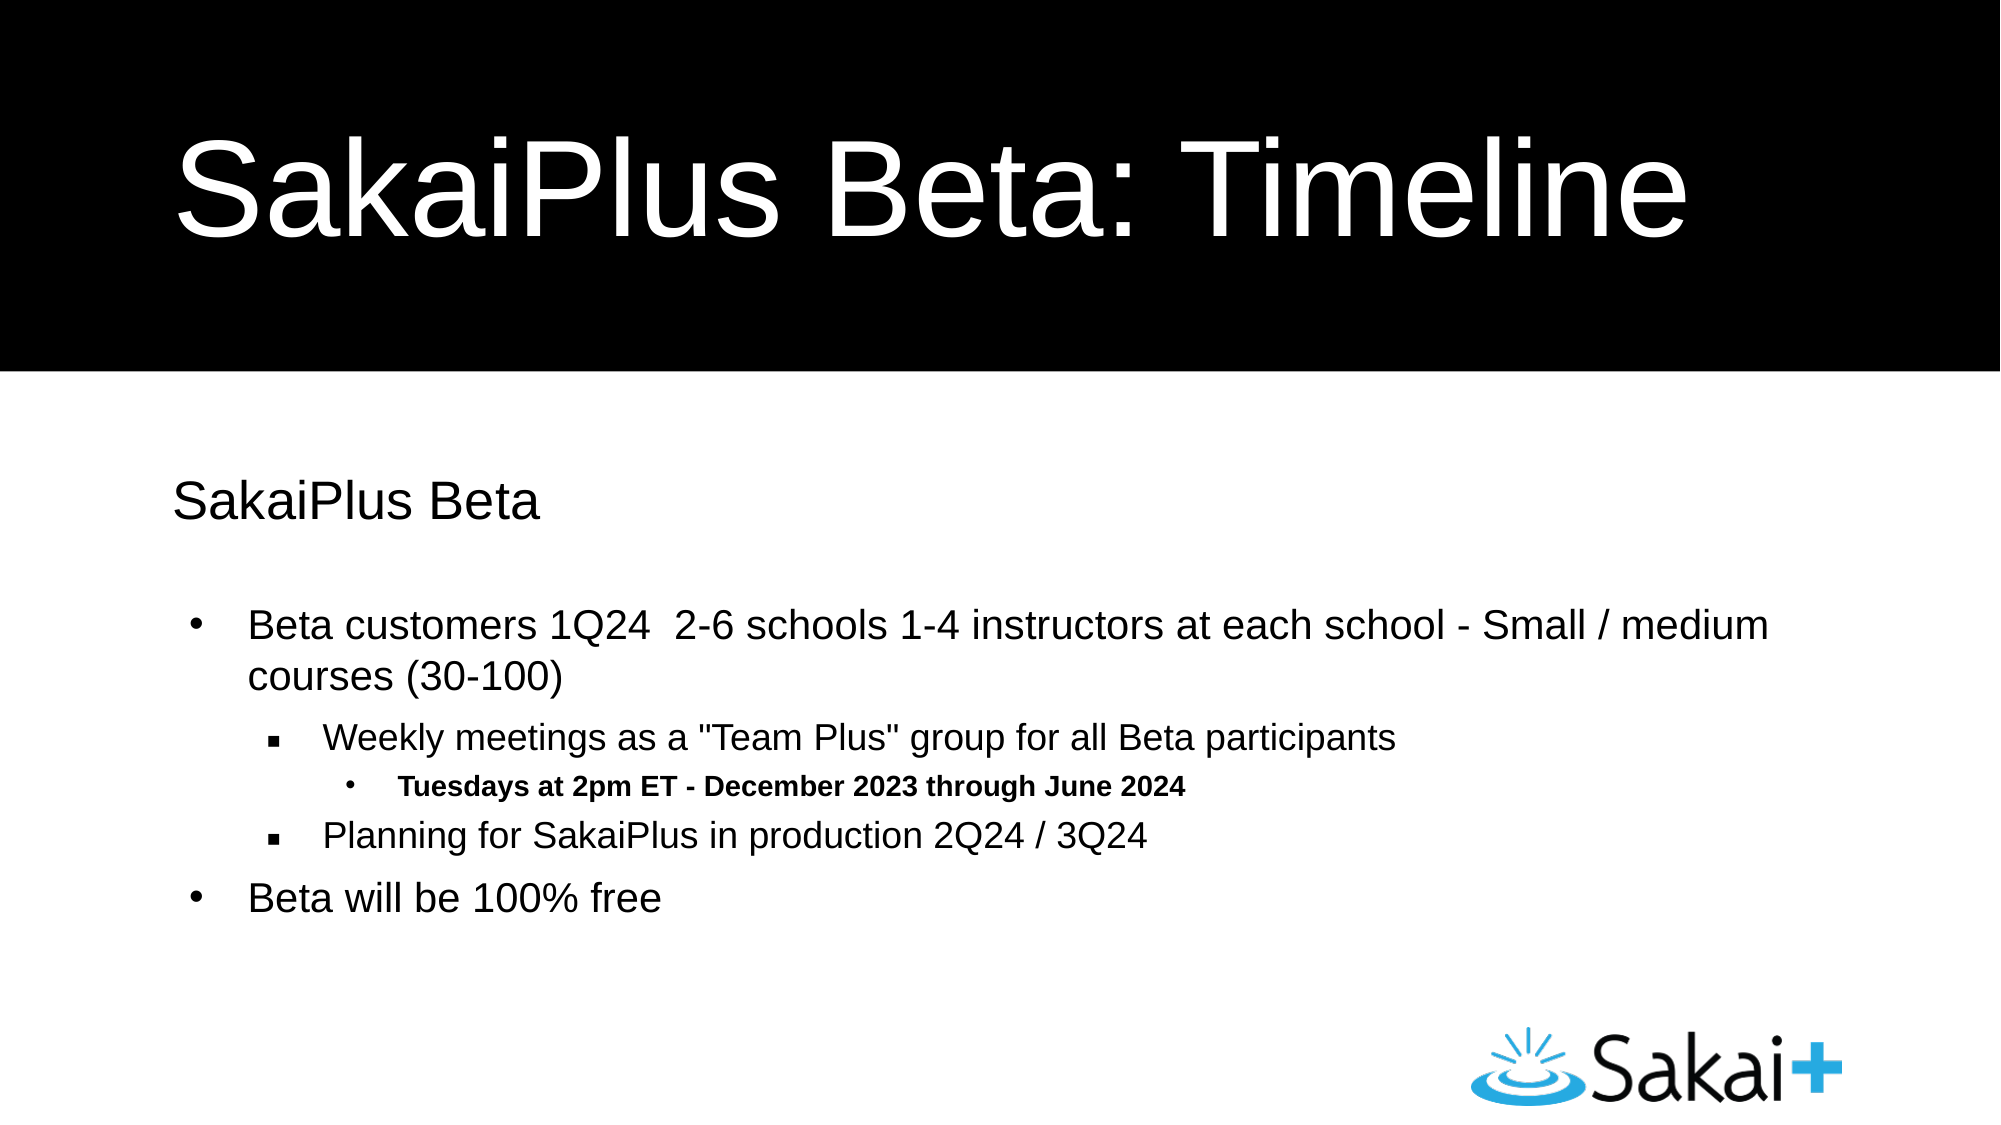

# SakaiPlus Beta: Timeline
SakaiPlus Beta
Beta customers 1Q24  2-6 schools 1-4 instructors at each school - Small / medium courses (30-100)
Weekly meetings as a "Team Plus" group for all Beta participants
Tuesdays at 2pm ET - December 2023 through June 2024
Planning for SakaiPlus in production 2Q24 / 3Q24
Beta will be 100% free